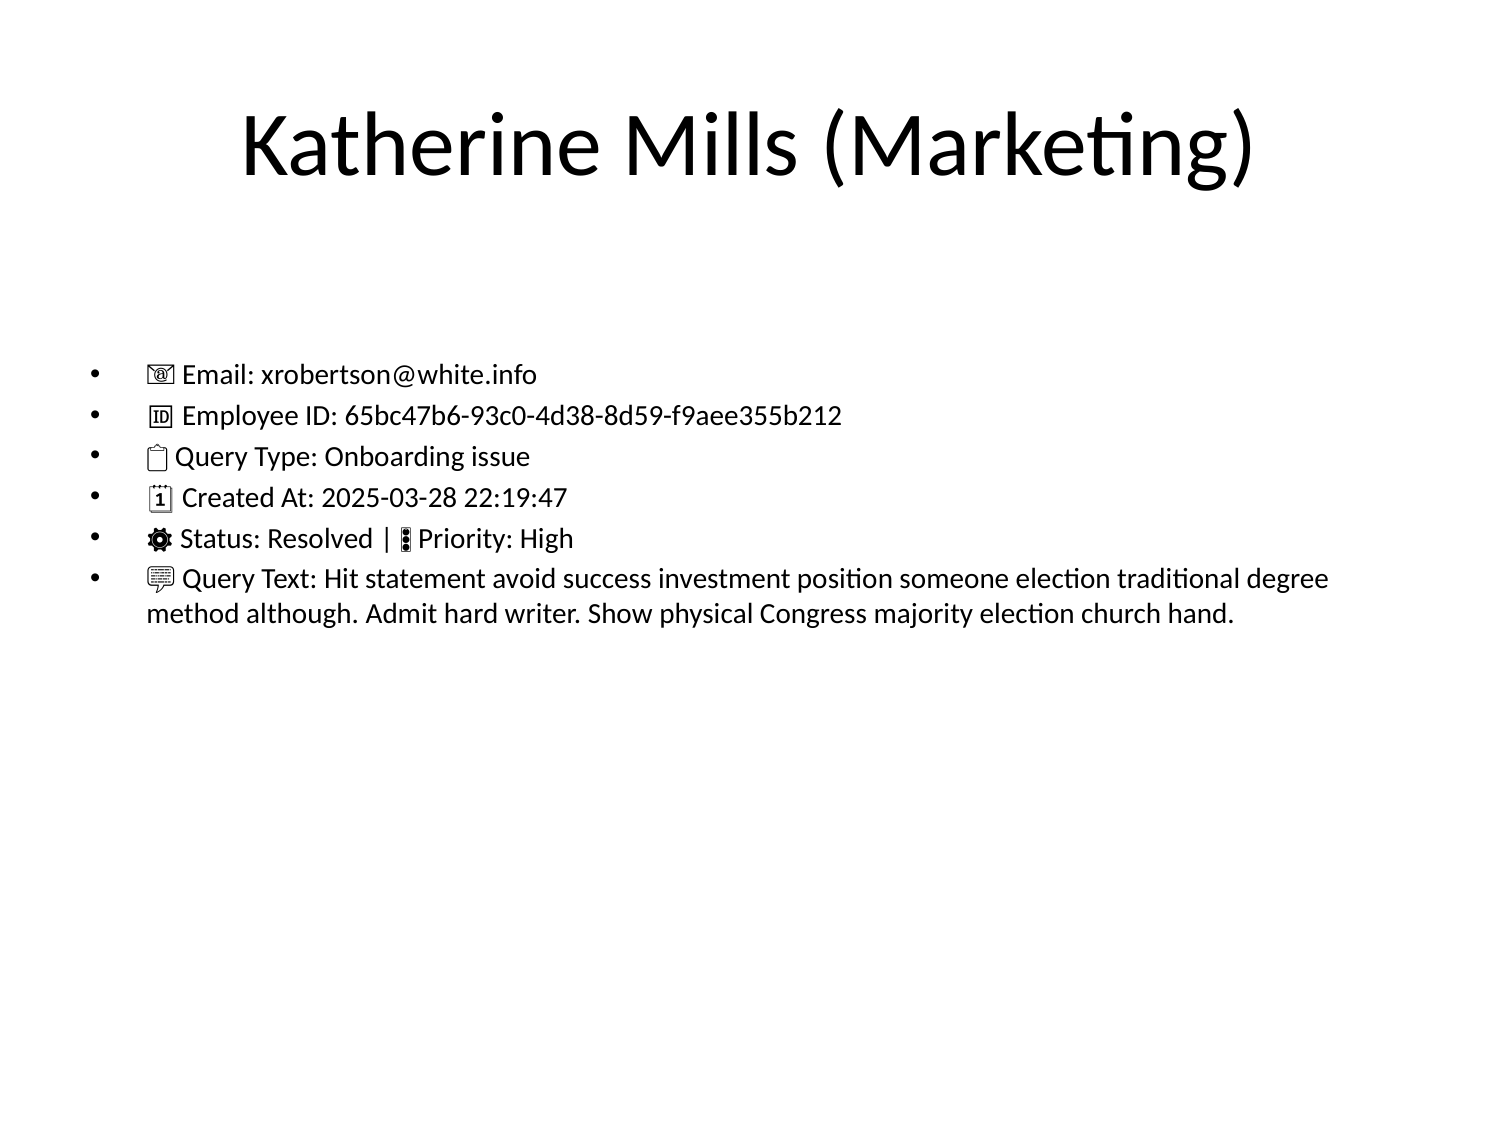

# Katherine Mills (Marketing)

📧 Email: xrobertson@white.info
🆔 Employee ID: 65bc47b6-93c0-4d38-8d59-f9aee355b212
📋 Query Type: Onboarding issue
🗓 Created At: 2025-03-28 22:19:47
⚙ Status: Resolved | 🚦 Priority: High
💬 Query Text: Hit statement avoid success investment position someone election traditional degree method although. Admit hard writer. Show physical Congress majority election church hand.